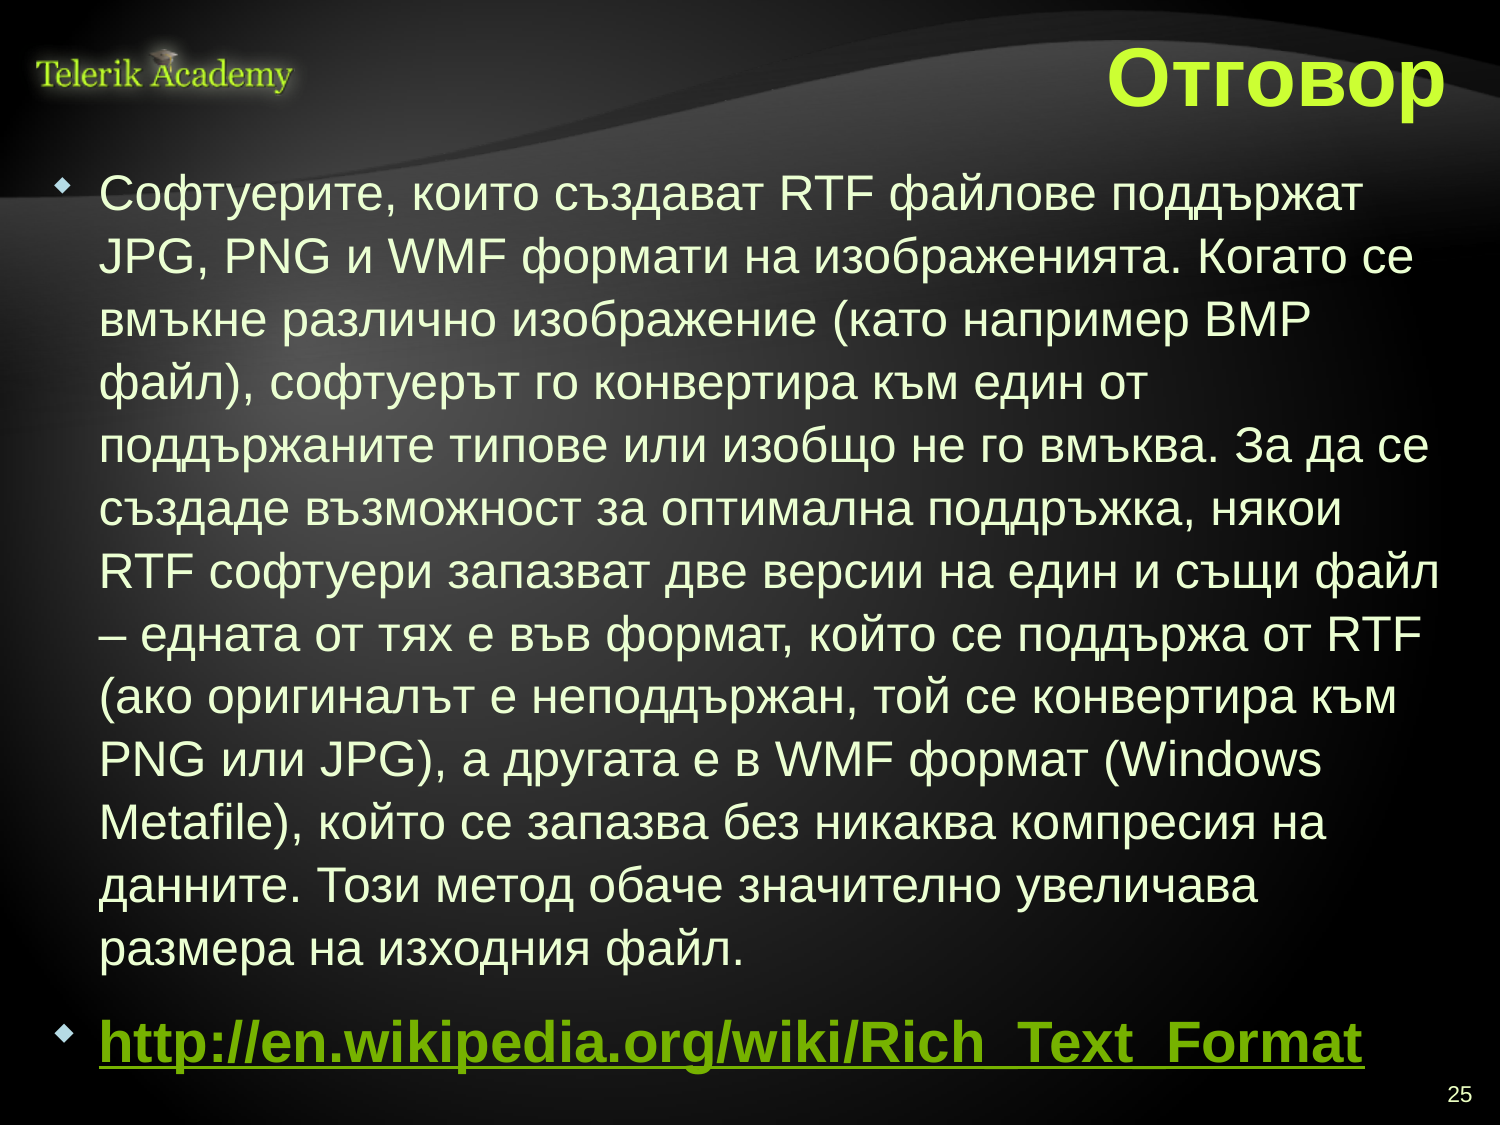

# Отговор
Софтуерите, които създават RTF файлове поддържат JPG, PNG и WMF формати на изображенията. Когато се вмъкне различно изображение (като например BMP файл), софтуерът го конвертира към един от поддържаните типове или изобщо не го вмъква. За да се създаде възможност за оптимална поддръжка, някои RTF софтуери запазват две версии на един и същи файл – едната от тях е във формат, който се поддържа от RTF (ако оригиналът е неподдържан, той се конвертира към PNG или JPG), а другата е в WMF формат (Windows Metafile), който се запазва без никаква компресия на данните. Този метод обаче значително увеличава размера на изходния файл.
http://en.wikipedia.org/wiki/Rich_Text_Format
25